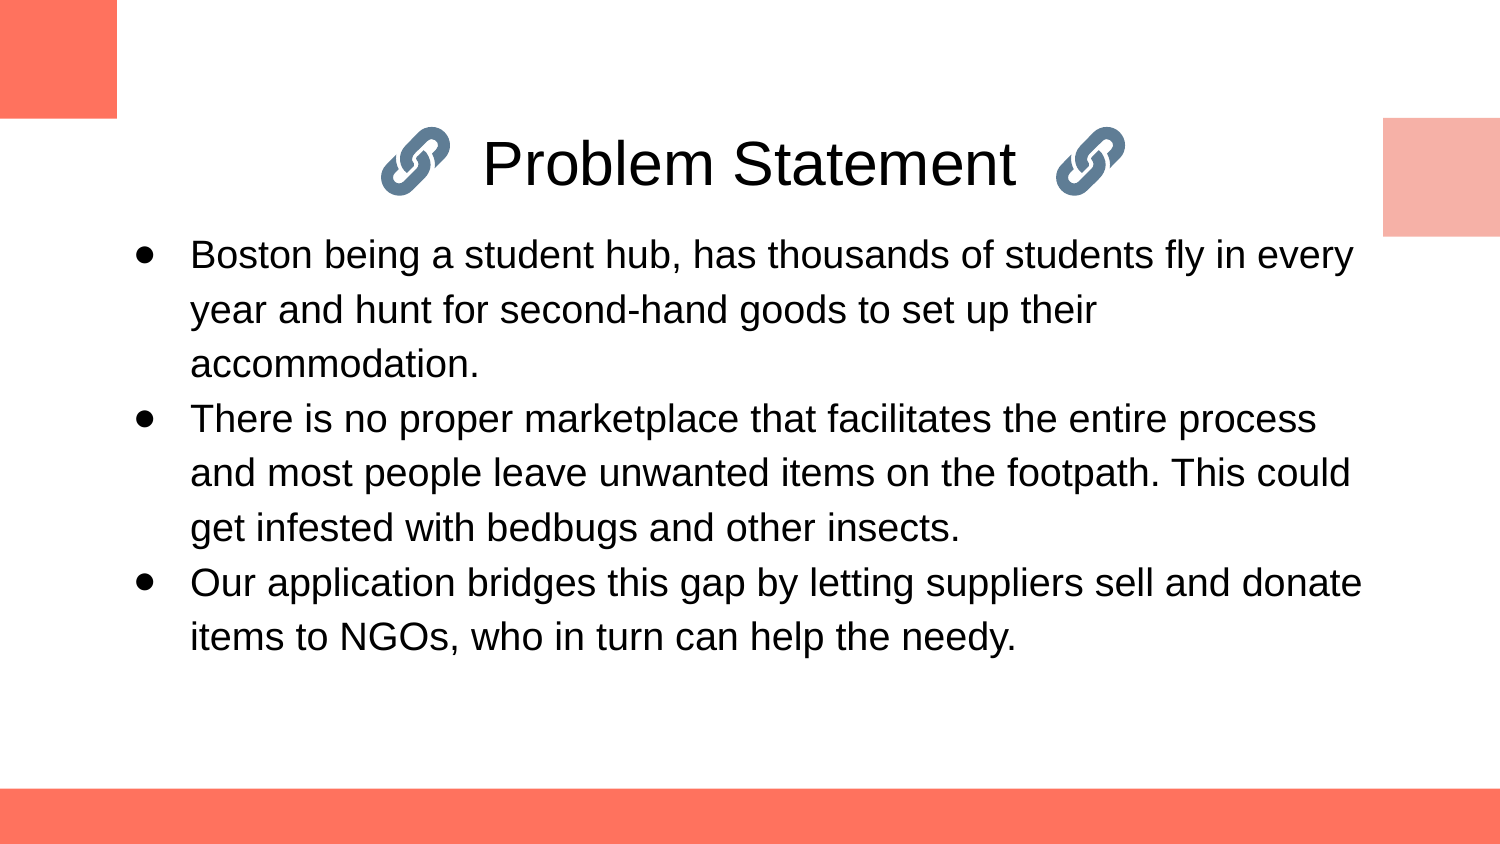

# Problem Statement

Boston being a student hub, has thousands of students fly in every year and hunt for second-hand goods to set up their accommodation.
There is no proper marketplace that facilitates the entire process and most people leave unwanted items on the footpath. This could get infested with bedbugs and other insects.
Our application bridges this gap by letting suppliers sell and donate items to NGOs, who in turn can help the needy.